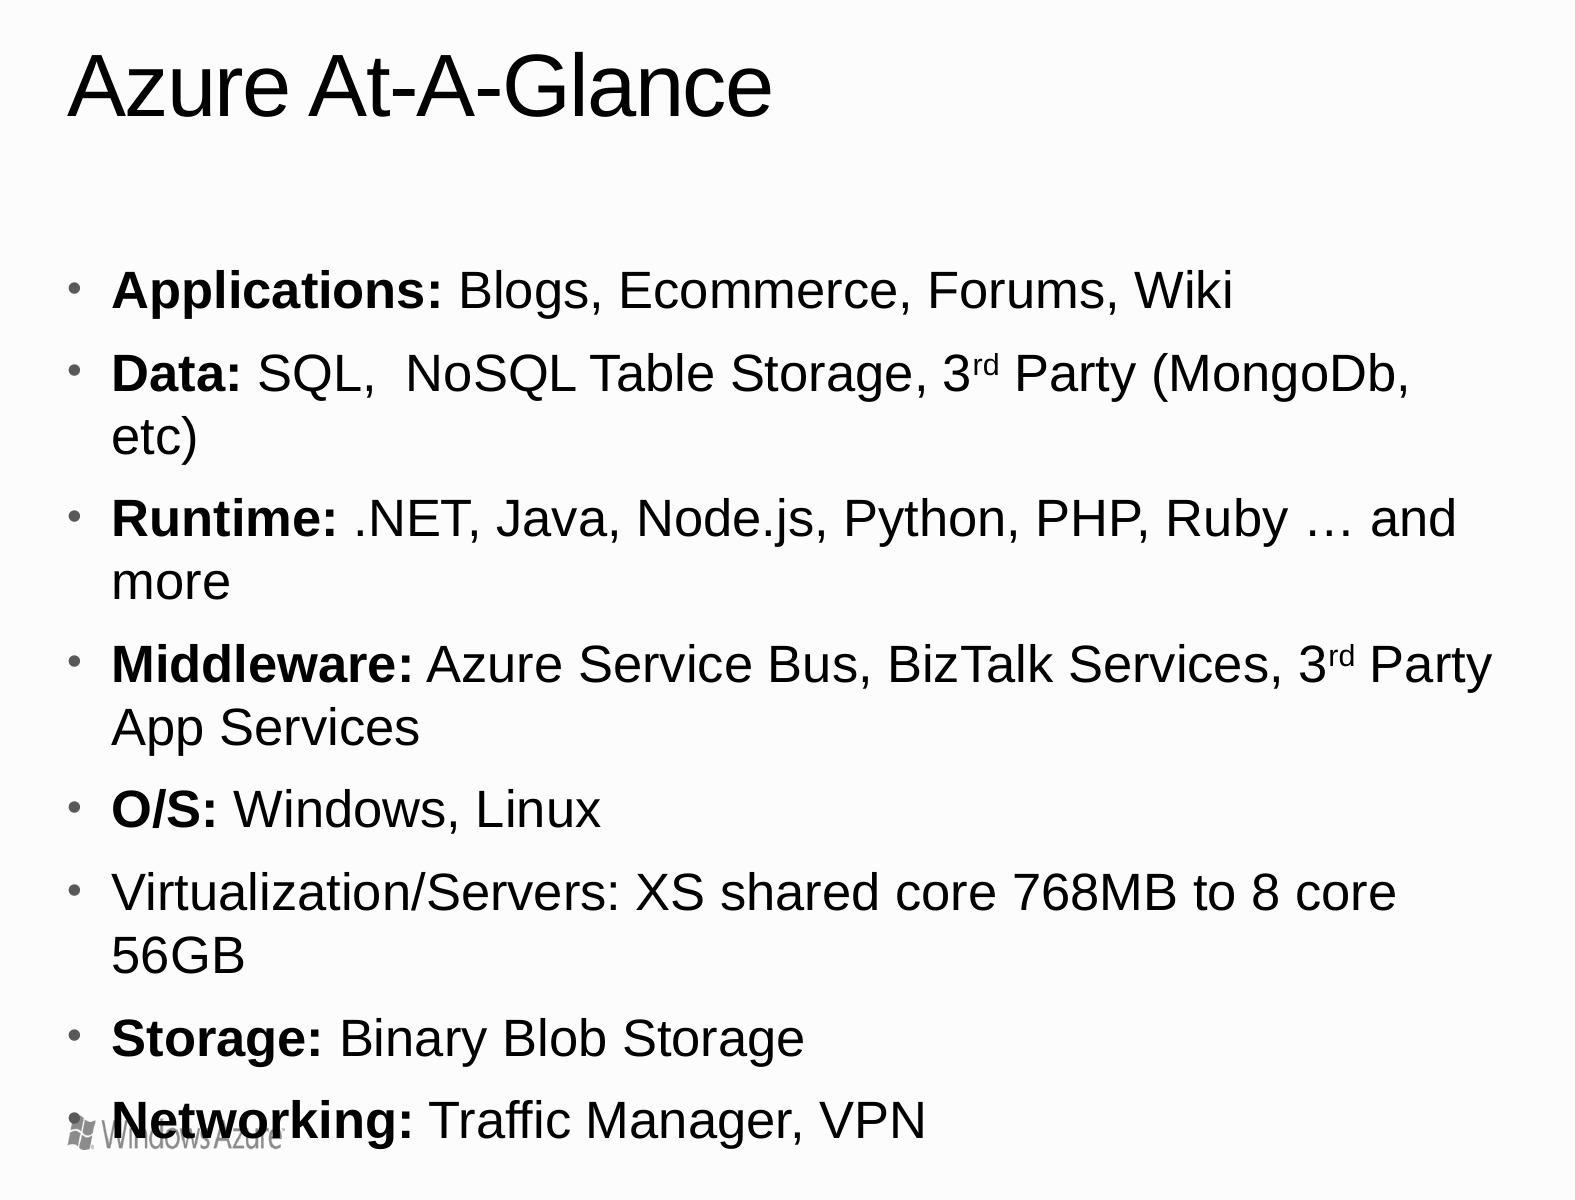

# Azure At-A-Glance
Applications: Blogs, Ecommerce, Forums, Wiki
Data: SQL,  NoSQL Table Storage, 3rd Party (MongoDb, etc)
Runtime: .NET, Java, Node.js, Python, PHP, Ruby … and more
Middleware: Azure Service Bus, BizTalk Services, 3rd Party App Services
O/S: Windows, Linux
Virtualization/Servers: XS shared core 768MB to 8 core 56GB
Storage: Binary Blob Storage
Networking: Traffic Manager, VPN